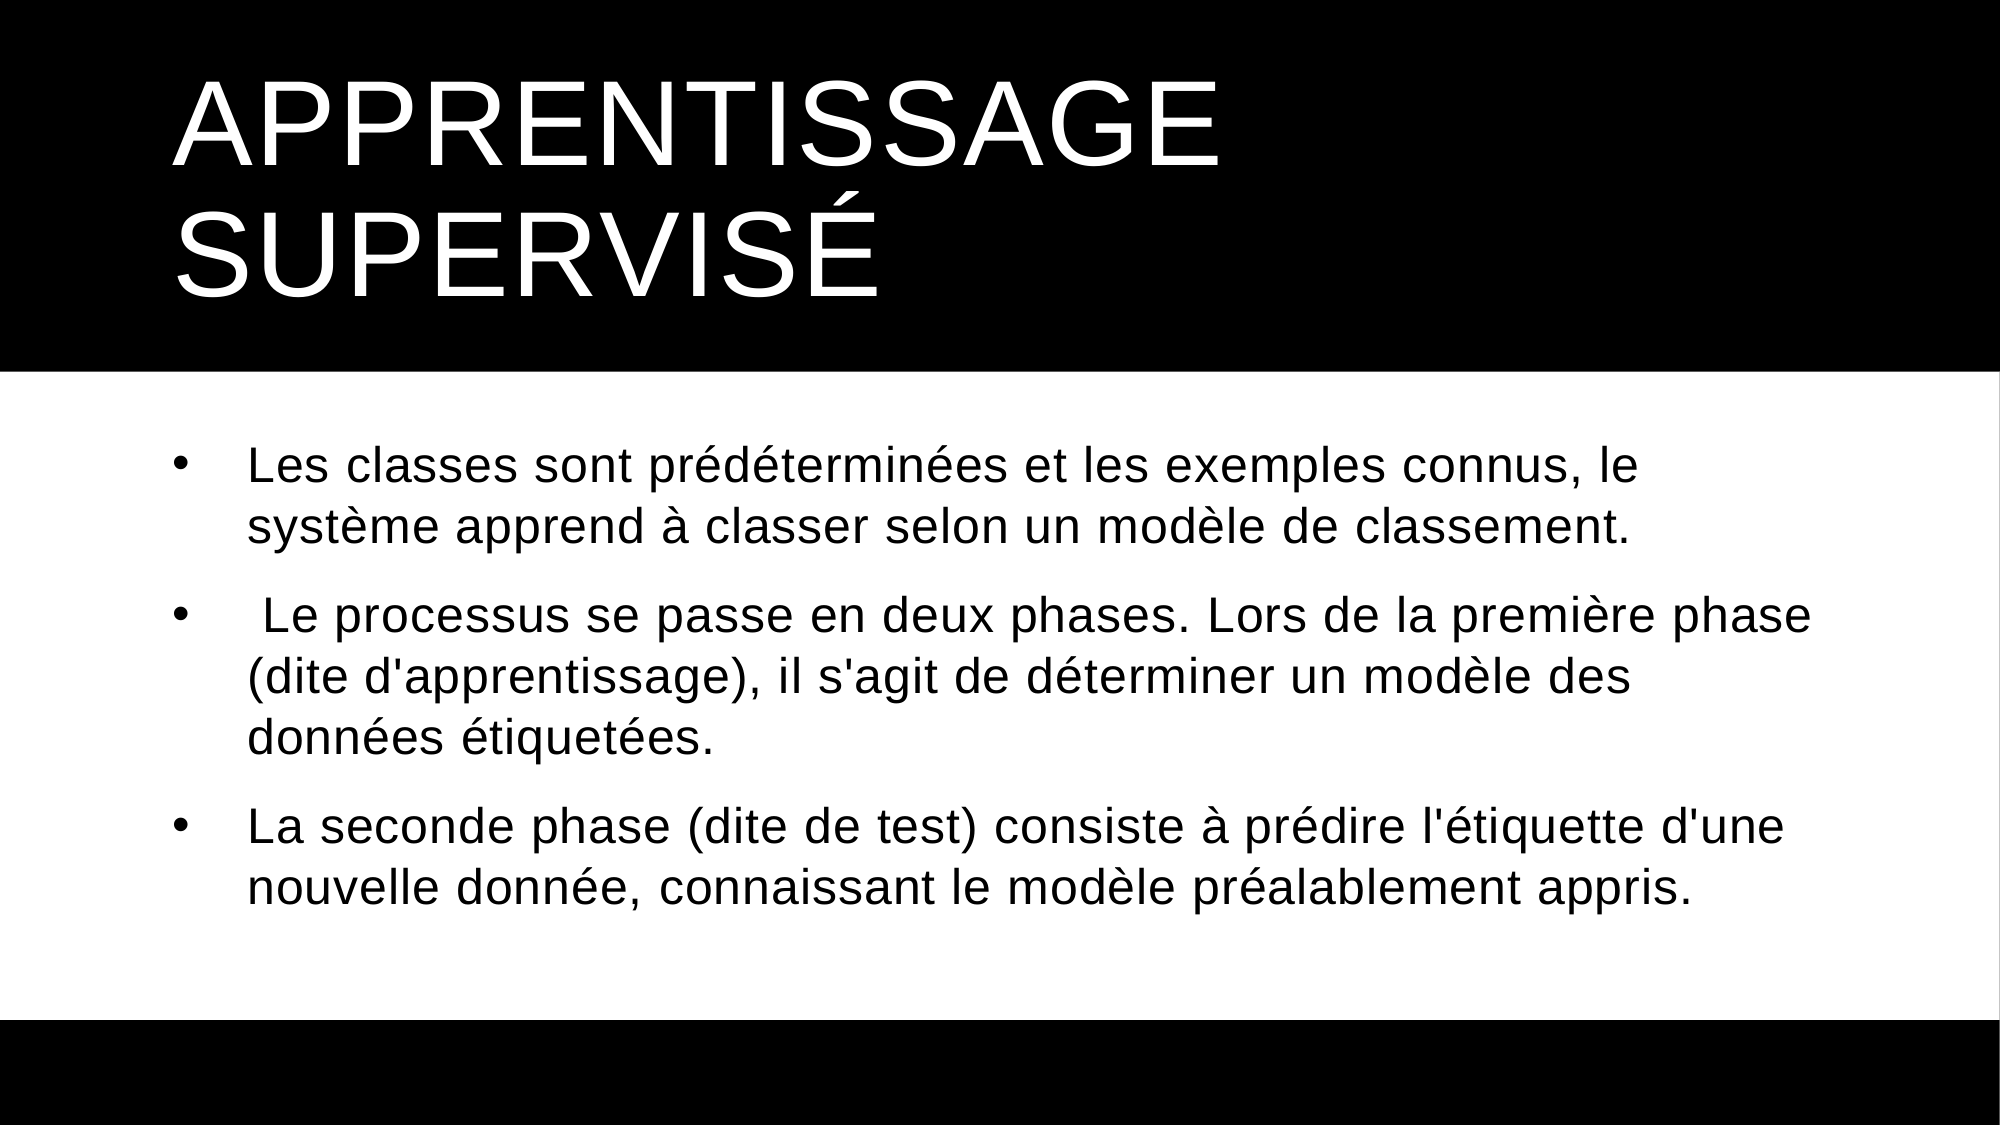

# Apprentissage supervisé

Les classes sont prédéterminées et les exemples connus, le système apprend à classer selon un modèle de classement.
 Le processus se passe en deux phases. Lors de la première phase (dite d'apprentissage), il s'agit de déterminer un modèle des données étiquetées.
La seconde phase (dite de test) consiste à prédire l'étiquette d'une nouvelle donnée, connaissant le modèle préalablement appris.